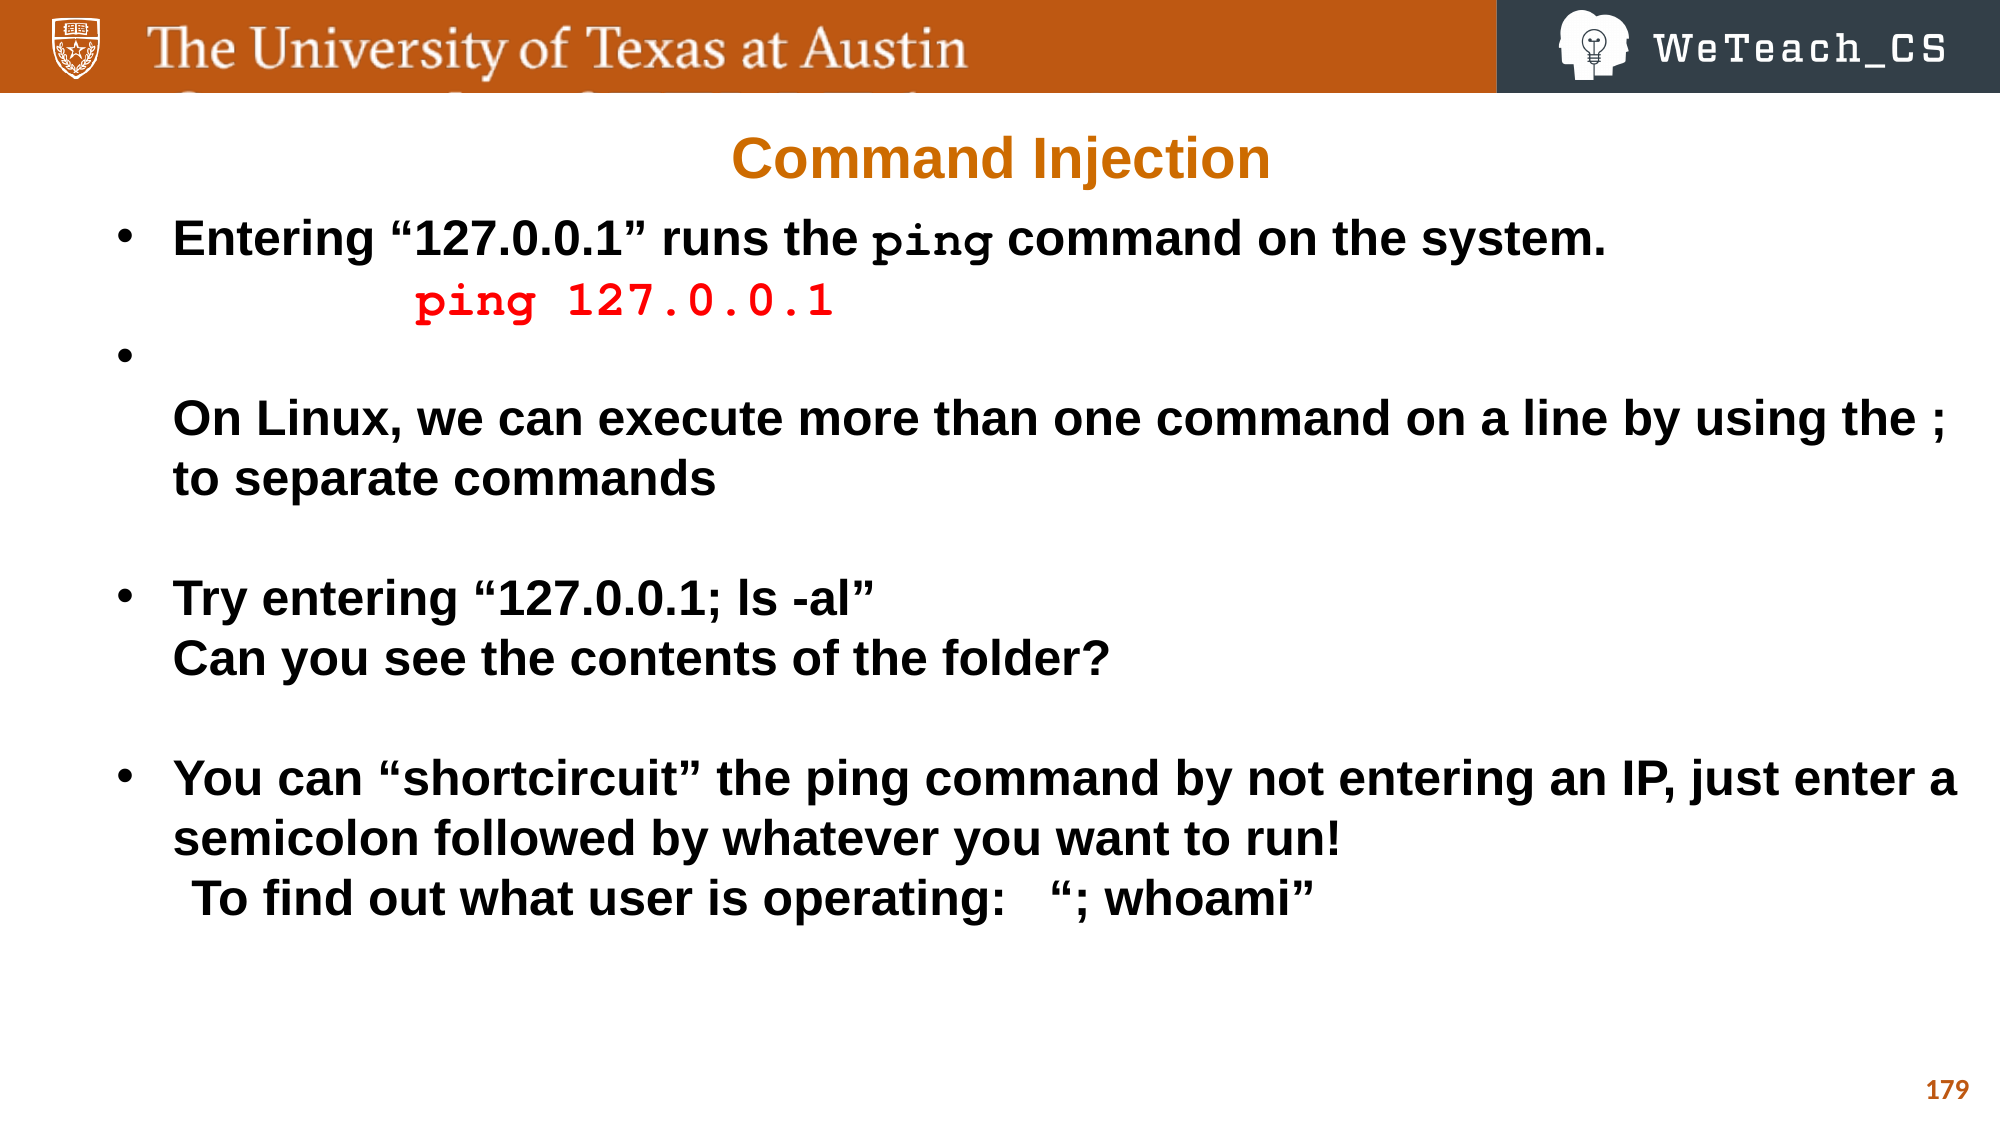

Command Injection
Entering “127.0.0.1” runs the ping command on the system.
		ping 127.0.0.1
On Linux, we can execute more than one command on a line by using the ; to separate commands
Try entering “127.0.0.1; ls -al”
Can you see the contents of the folder?

You can “shortcircuit” the ping command by not entering an IP, just enter a semicolon followed by whatever you want to run!
To find out what user is operating:   “; whoami”